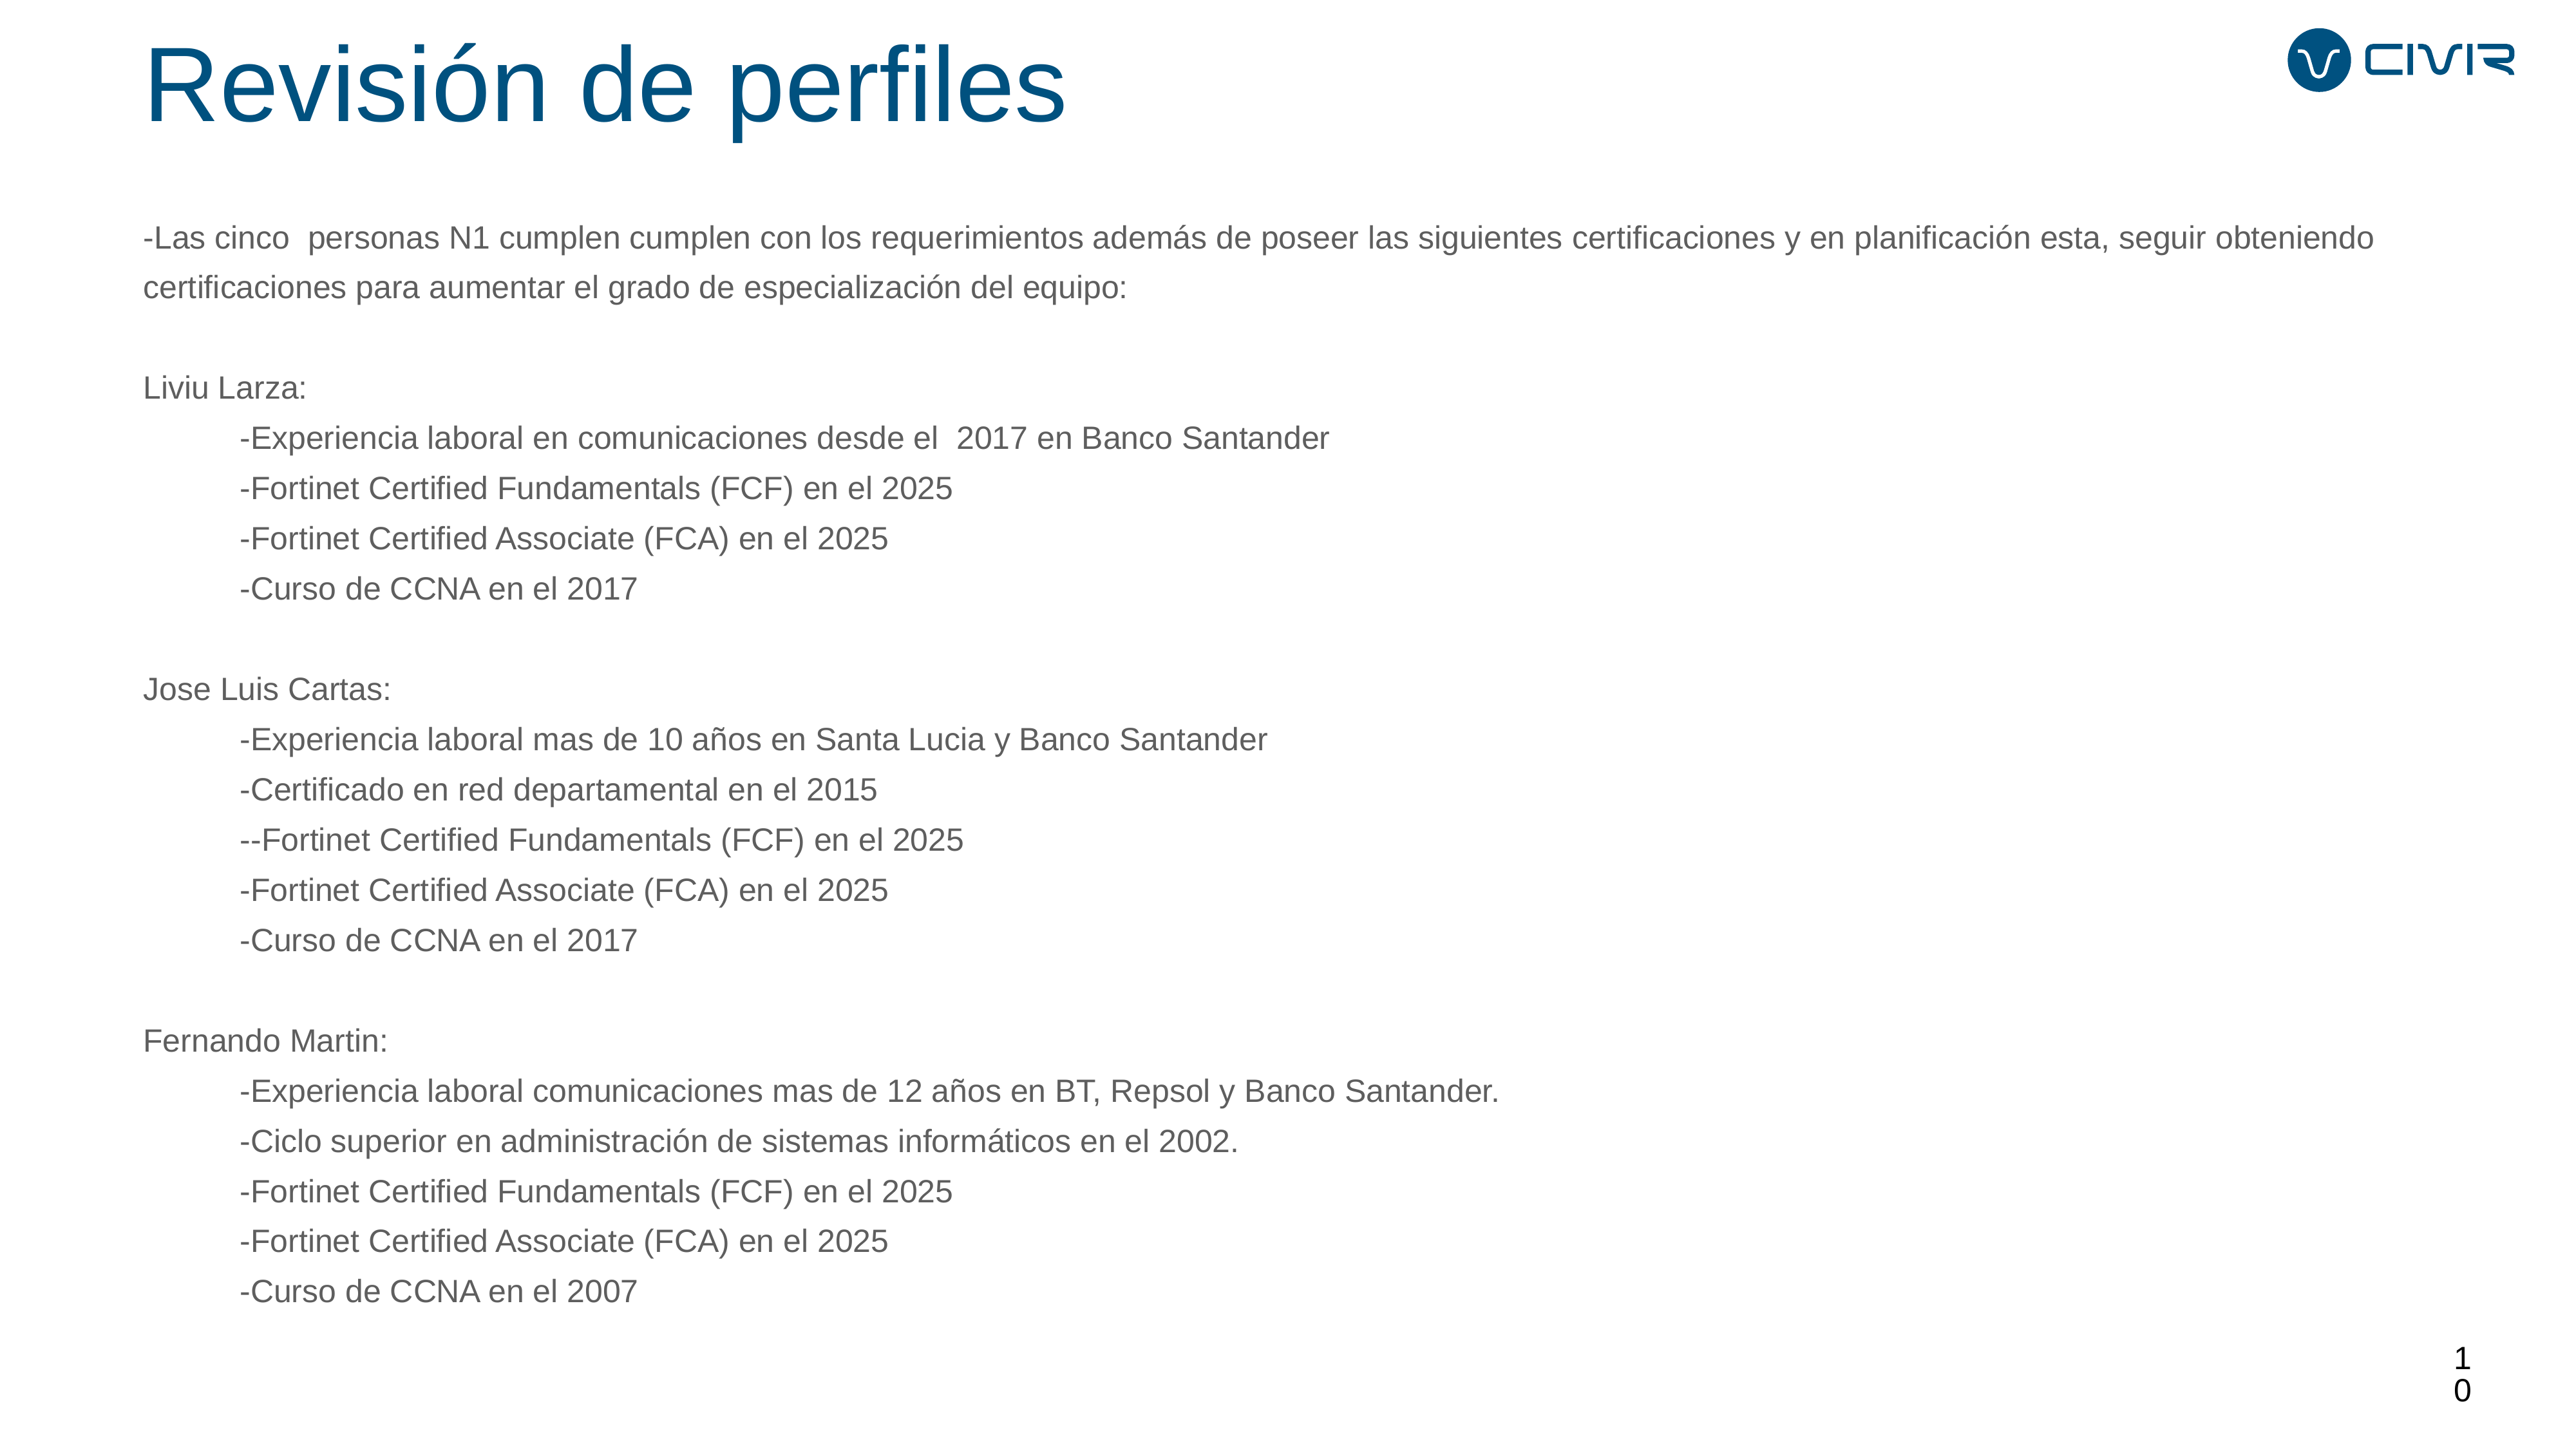

Revisión de perfiles

-Las cinco  personas N1 cumplen cumplen con los requerimientos además de poseer las siguientes certificaciones y en planificación esta, seguir obteniendo certificaciones para aumentar el grado de especialización del equipo:

Liviu Larza:
	-Experiencia laboral en comunicaciones desde el  2017 en Banco Santander
	-Fortinet Certified Fundamentals (FCF) en el 2025
	-Fortinet Certified Associate (FCA) en el 2025
	-Curso de CCNA en el 2017

Jose Luis Cartas:
	-Experiencia laboral mas de 10 años en Santa Lucia y Banco Santander
	-Certificado en red departamental en el 2015
	--Fortinet Certified Fundamentals (FCF) en el 2025
	-Fortinet Certified Associate (FCA) en el 2025
	-Curso de CCNA en el 2017

Fernando Martin:
	-Experiencia laboral comunicaciones mas de 12 años en BT, Repsol y Banco Santander.
	-Ciclo superior en administración de sistemas informáticos en el 2002.
	-Fortinet Certified Fundamentals (FCF) en el 2025
	-Fortinet Certified Associate (FCA) en el 2025
	-Curso de CCNA en el 2007

10